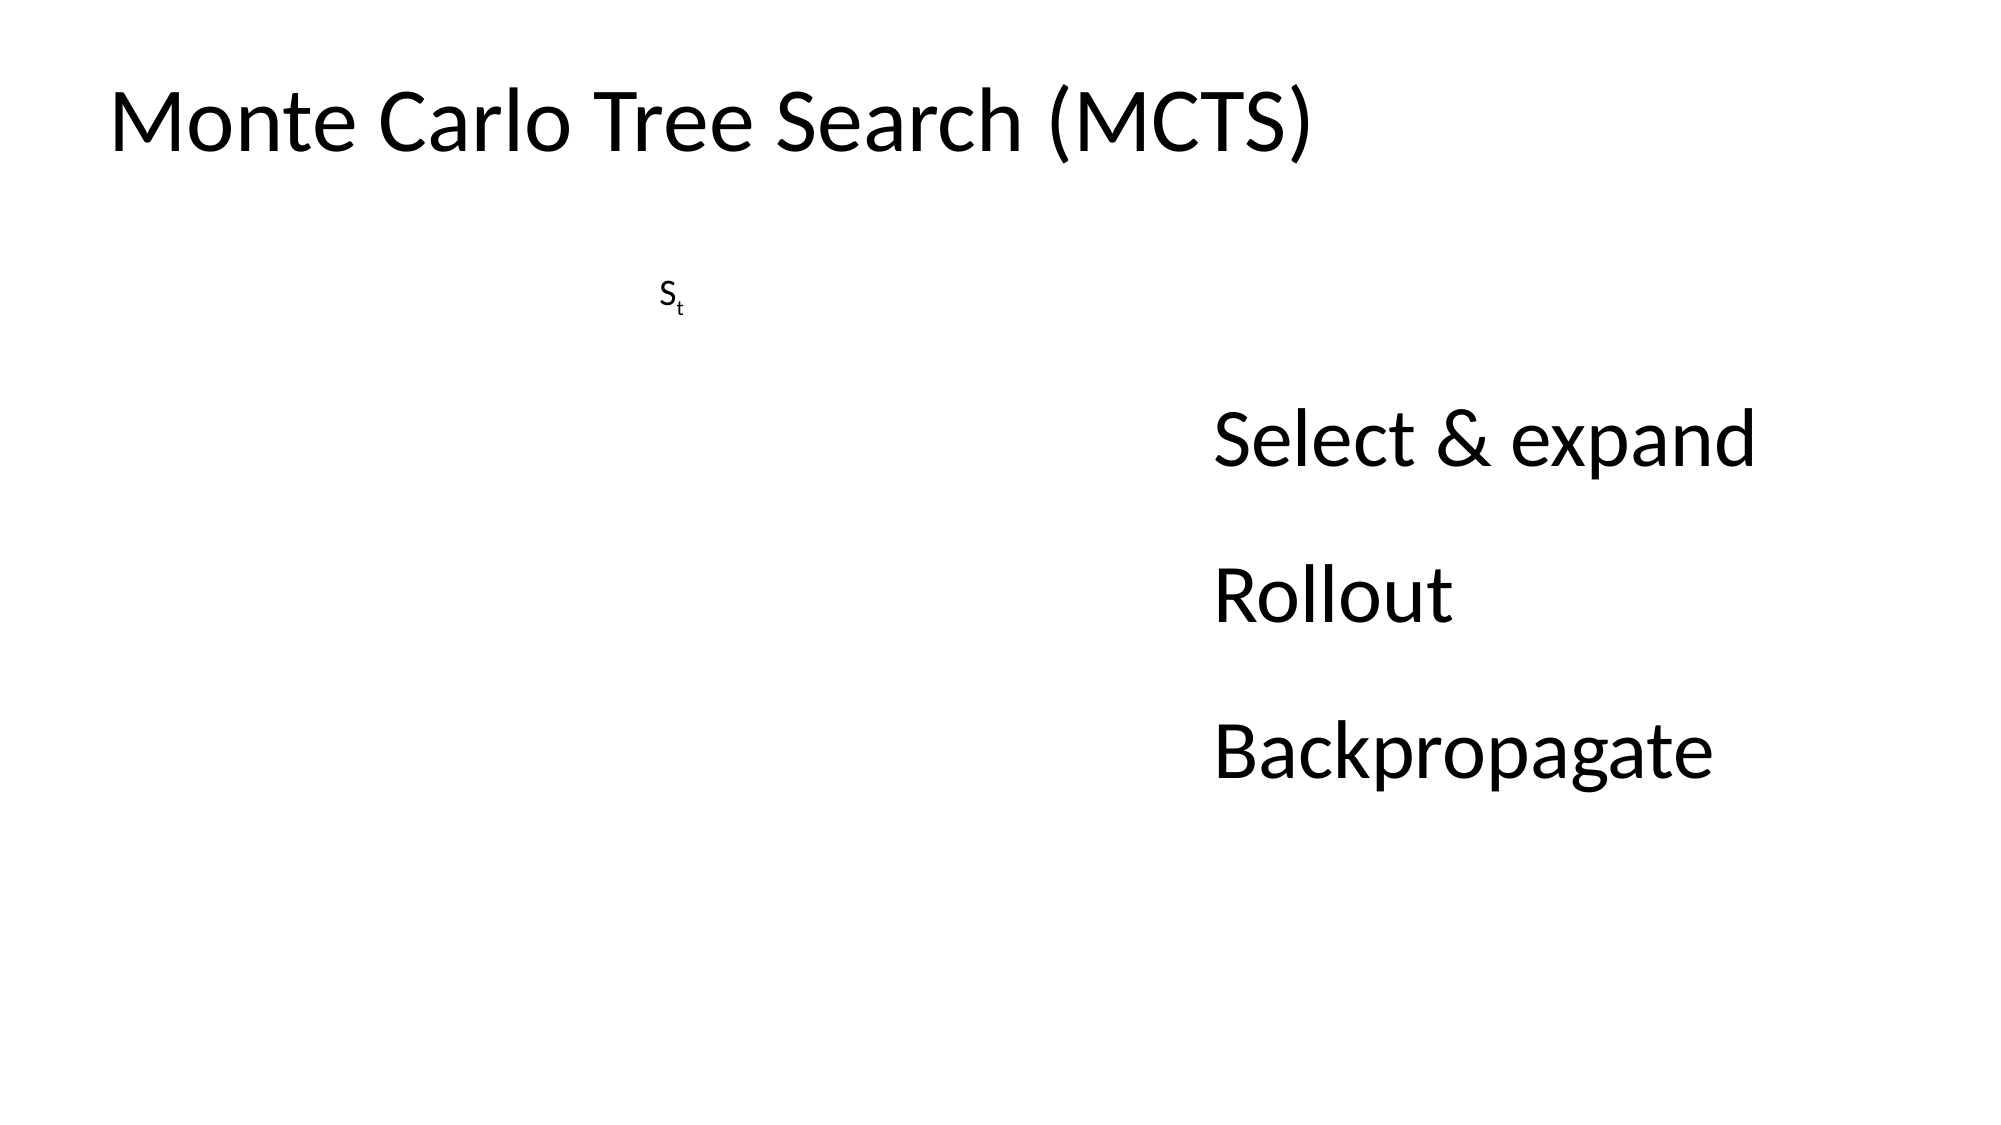

Monte Carlo Tree Search (MCTS)
St
Select & expand
Rollout
Backpropagate